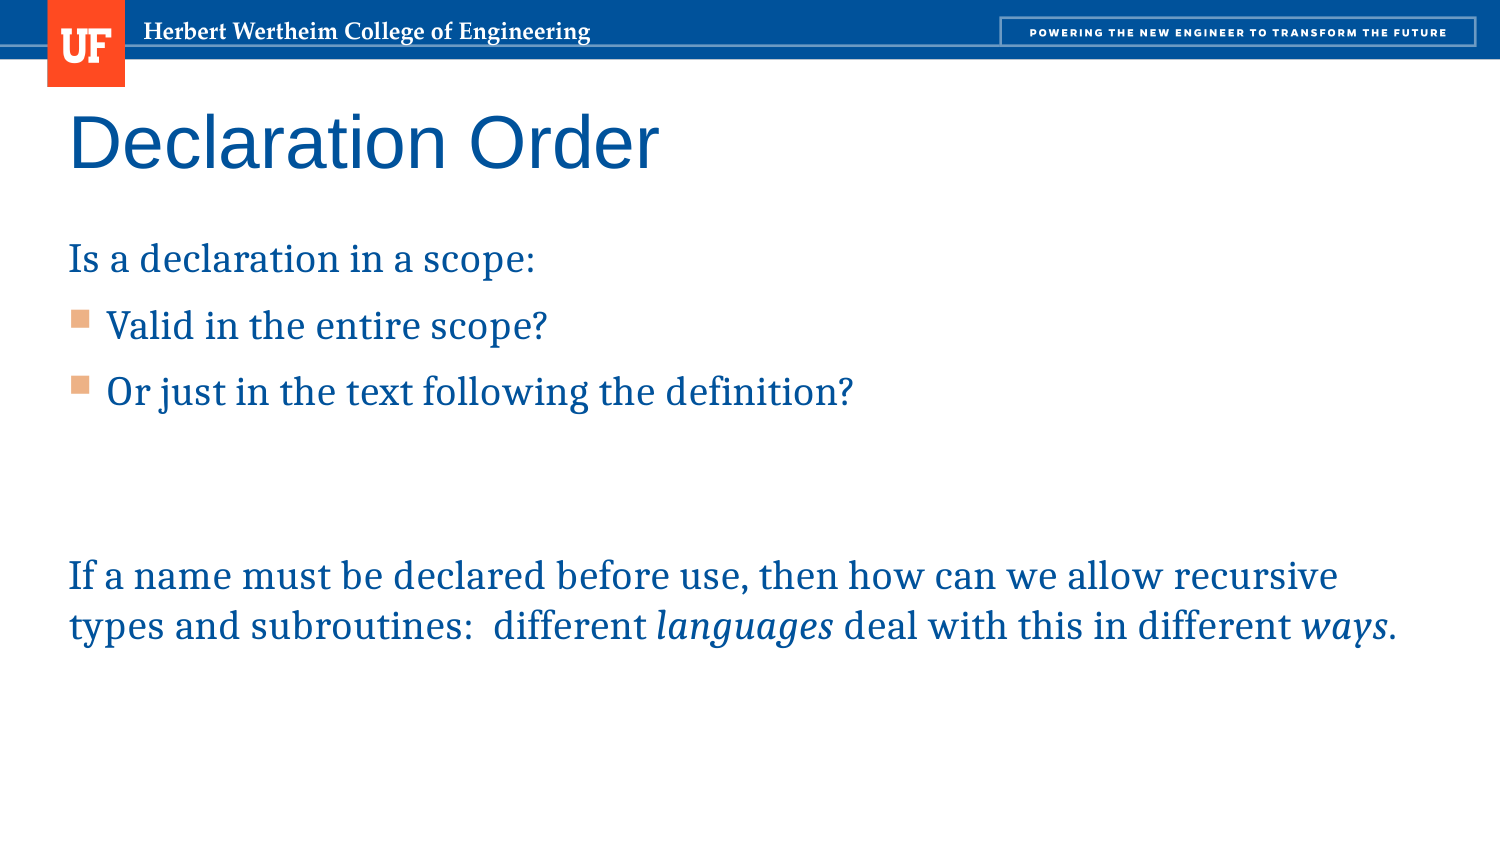

# Declaration Order
Is a declaration in a scope:
Valid in the entire scope?
Or just in the text following the definition?

If a name must be declared before use, then how can we allow recursive types and subroutines:  different languages deal with this in different ways.